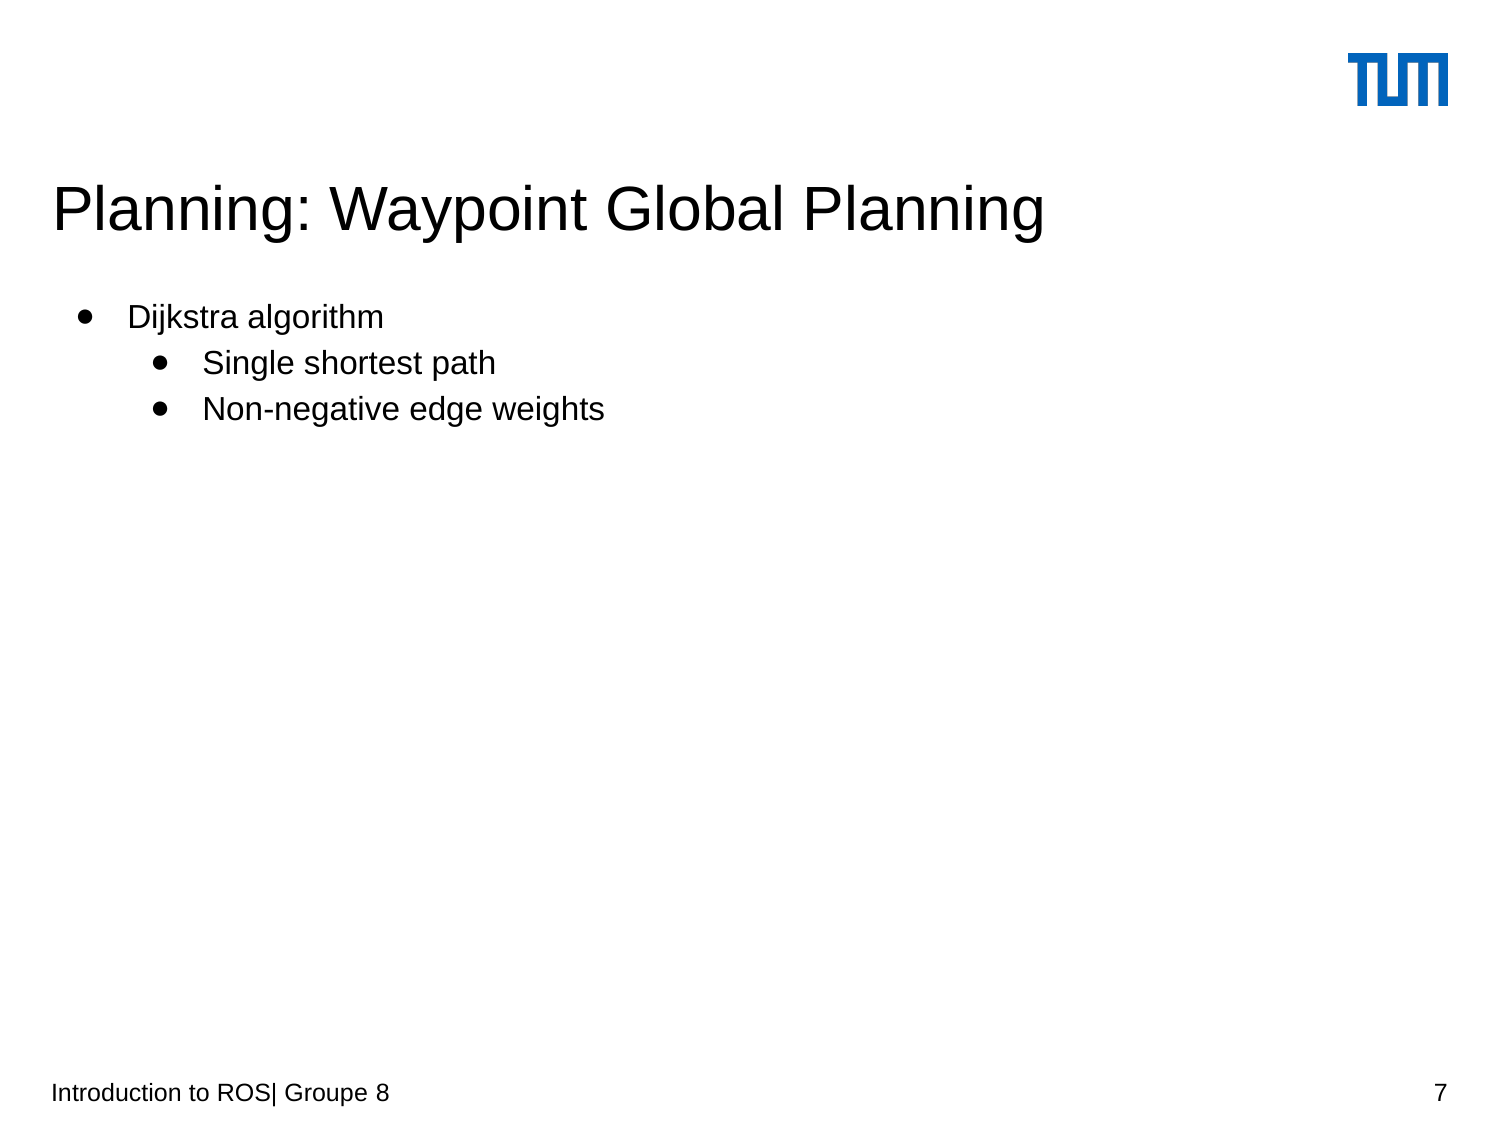

# Planning: Waypoint Global Planning
Dijkstra algorithm
Single shortest path
Non-negative edge weights
Introduction to ROS| Groupe 8
7